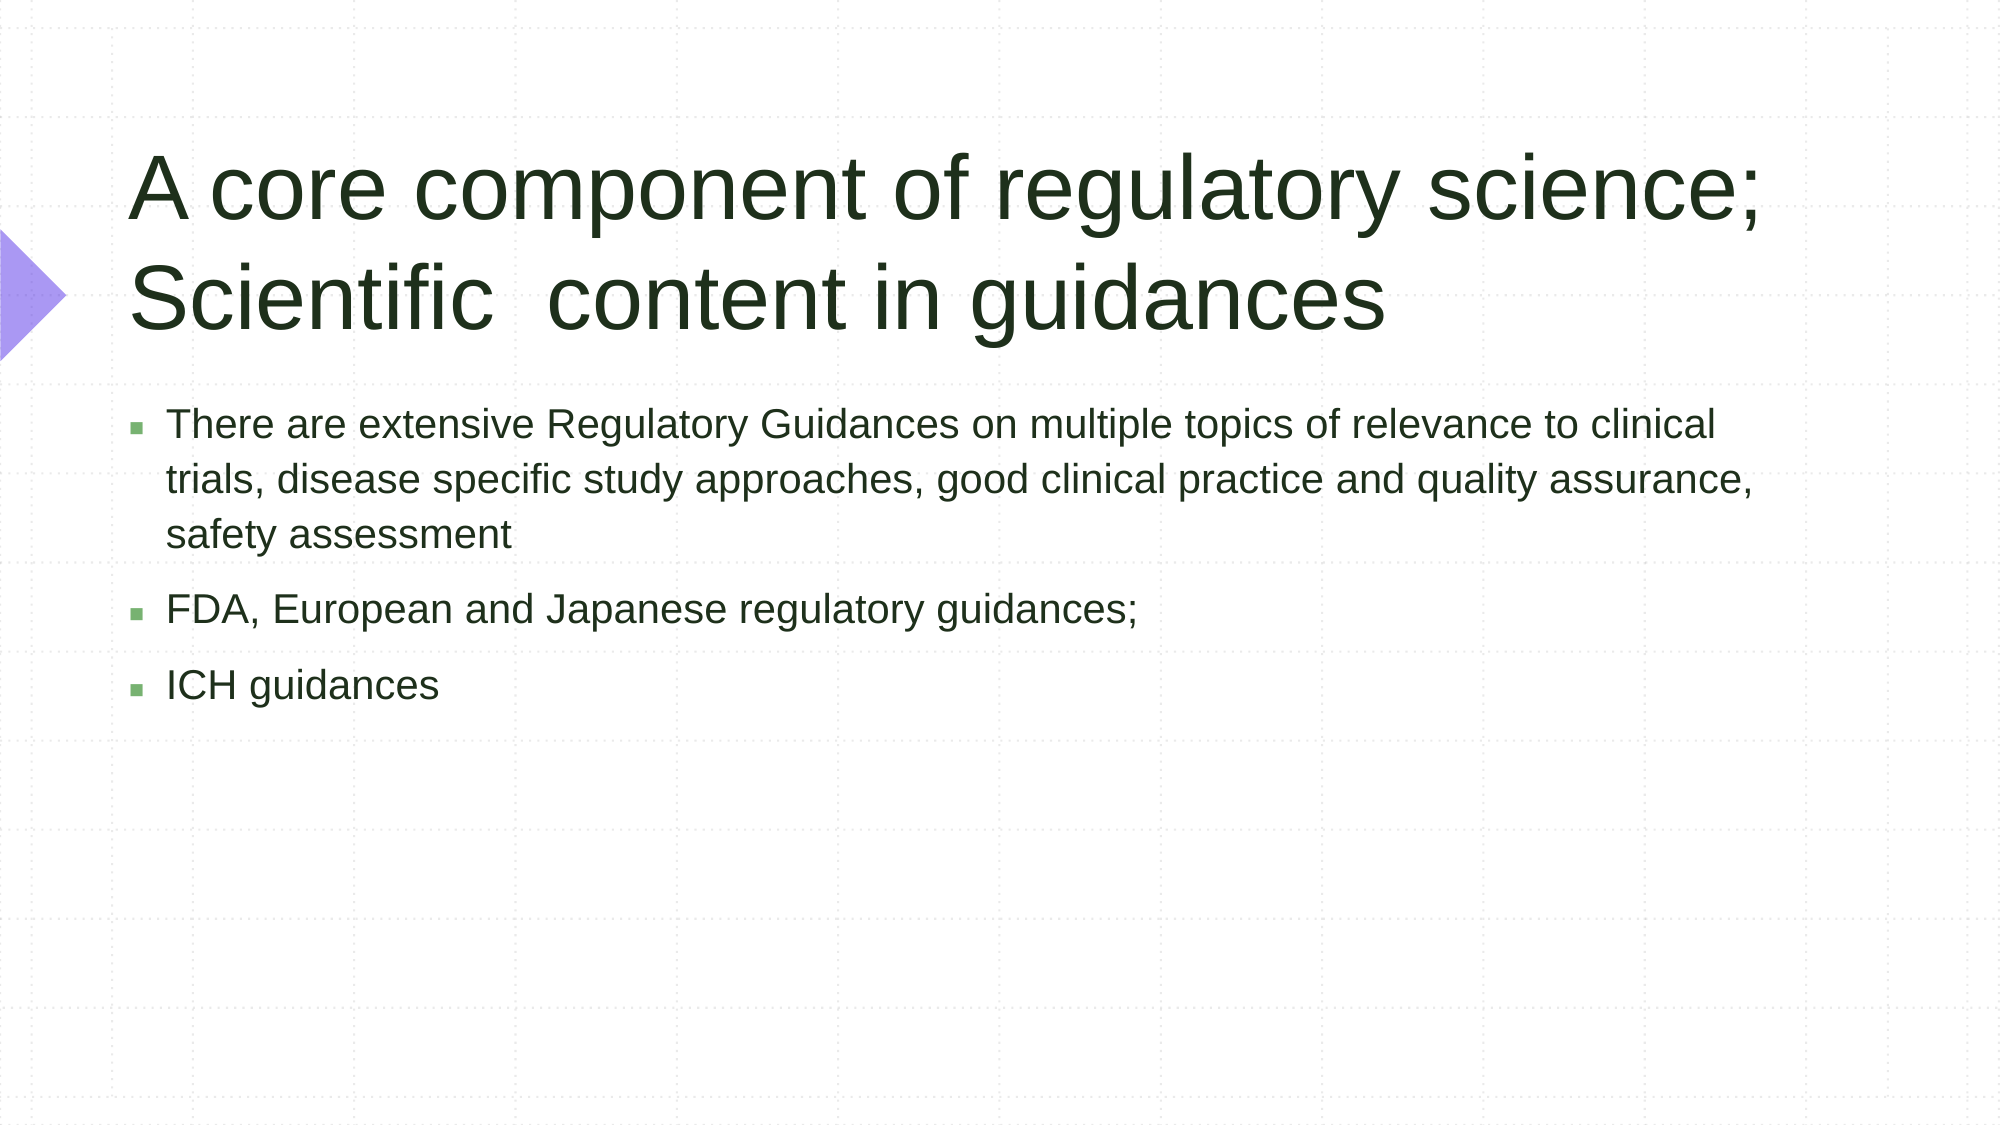

# A core component of regulatory science;  Scientific  content in guidances
There are extensive Regulatory Guidances on multiple topics of relevance to clinical trials, disease specific study approaches, good clinical practice and quality assurance,  safety assessment
FDA, European and Japanese regulatory guidances;
ICH guidances